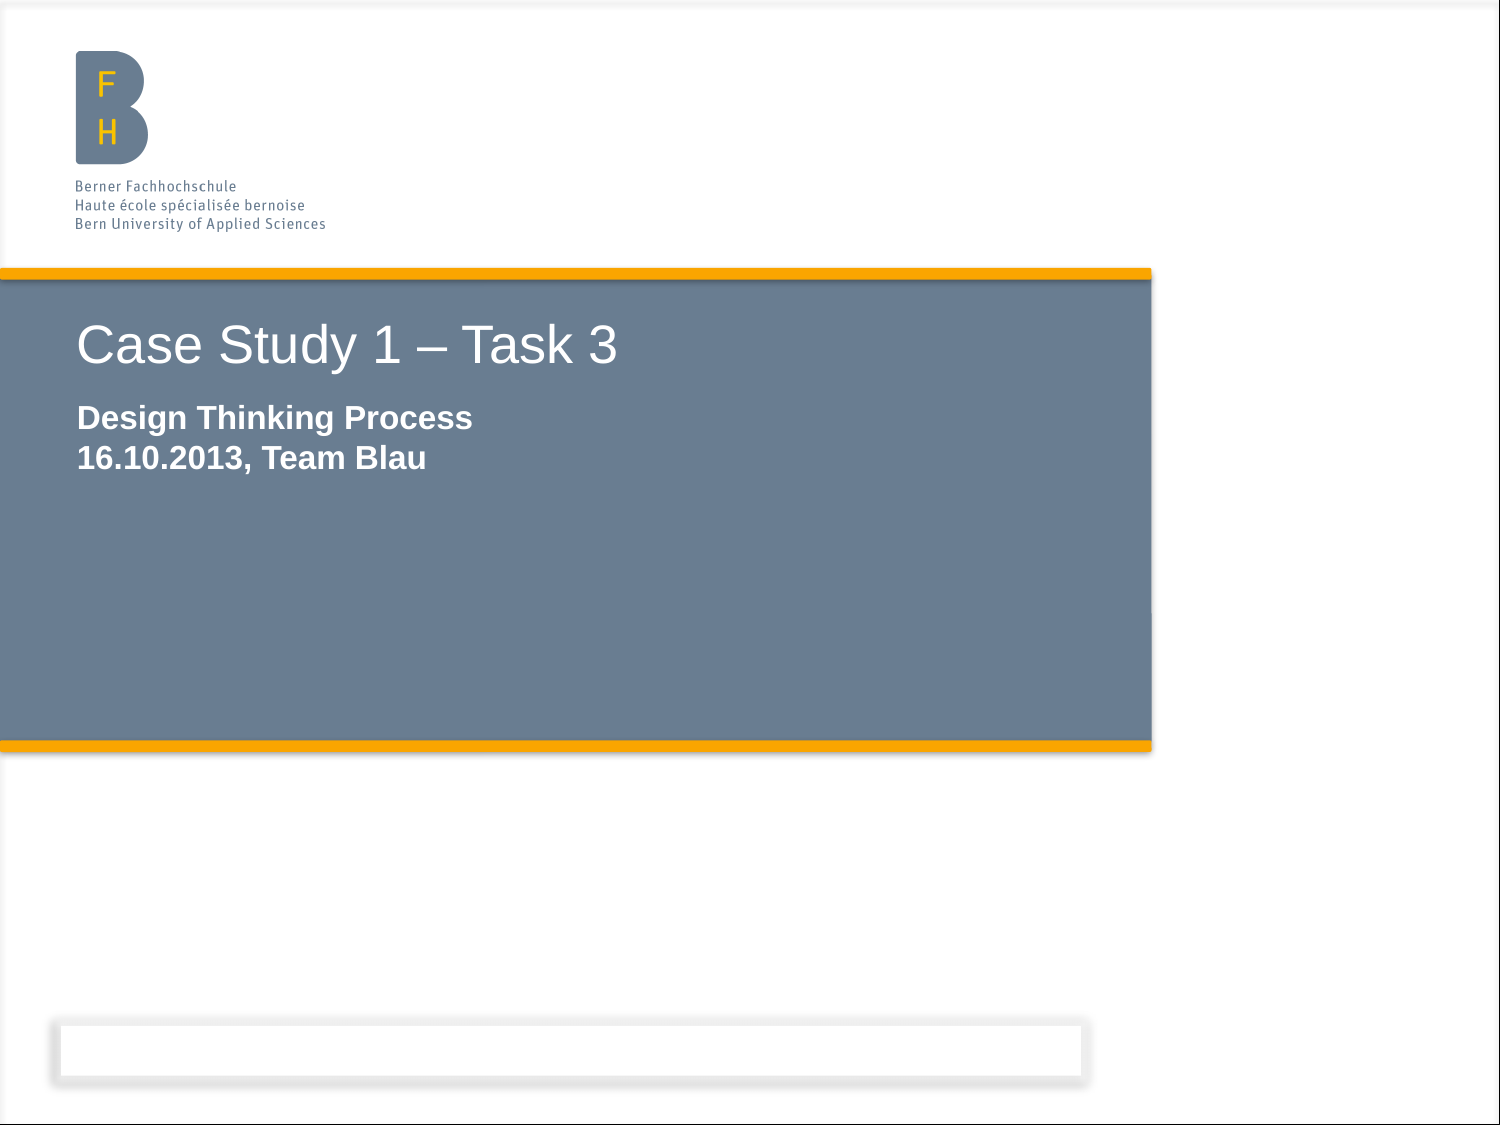

# Case Study 1 – Task 3
Design Thinking Process
16.10.2013, Team Blau